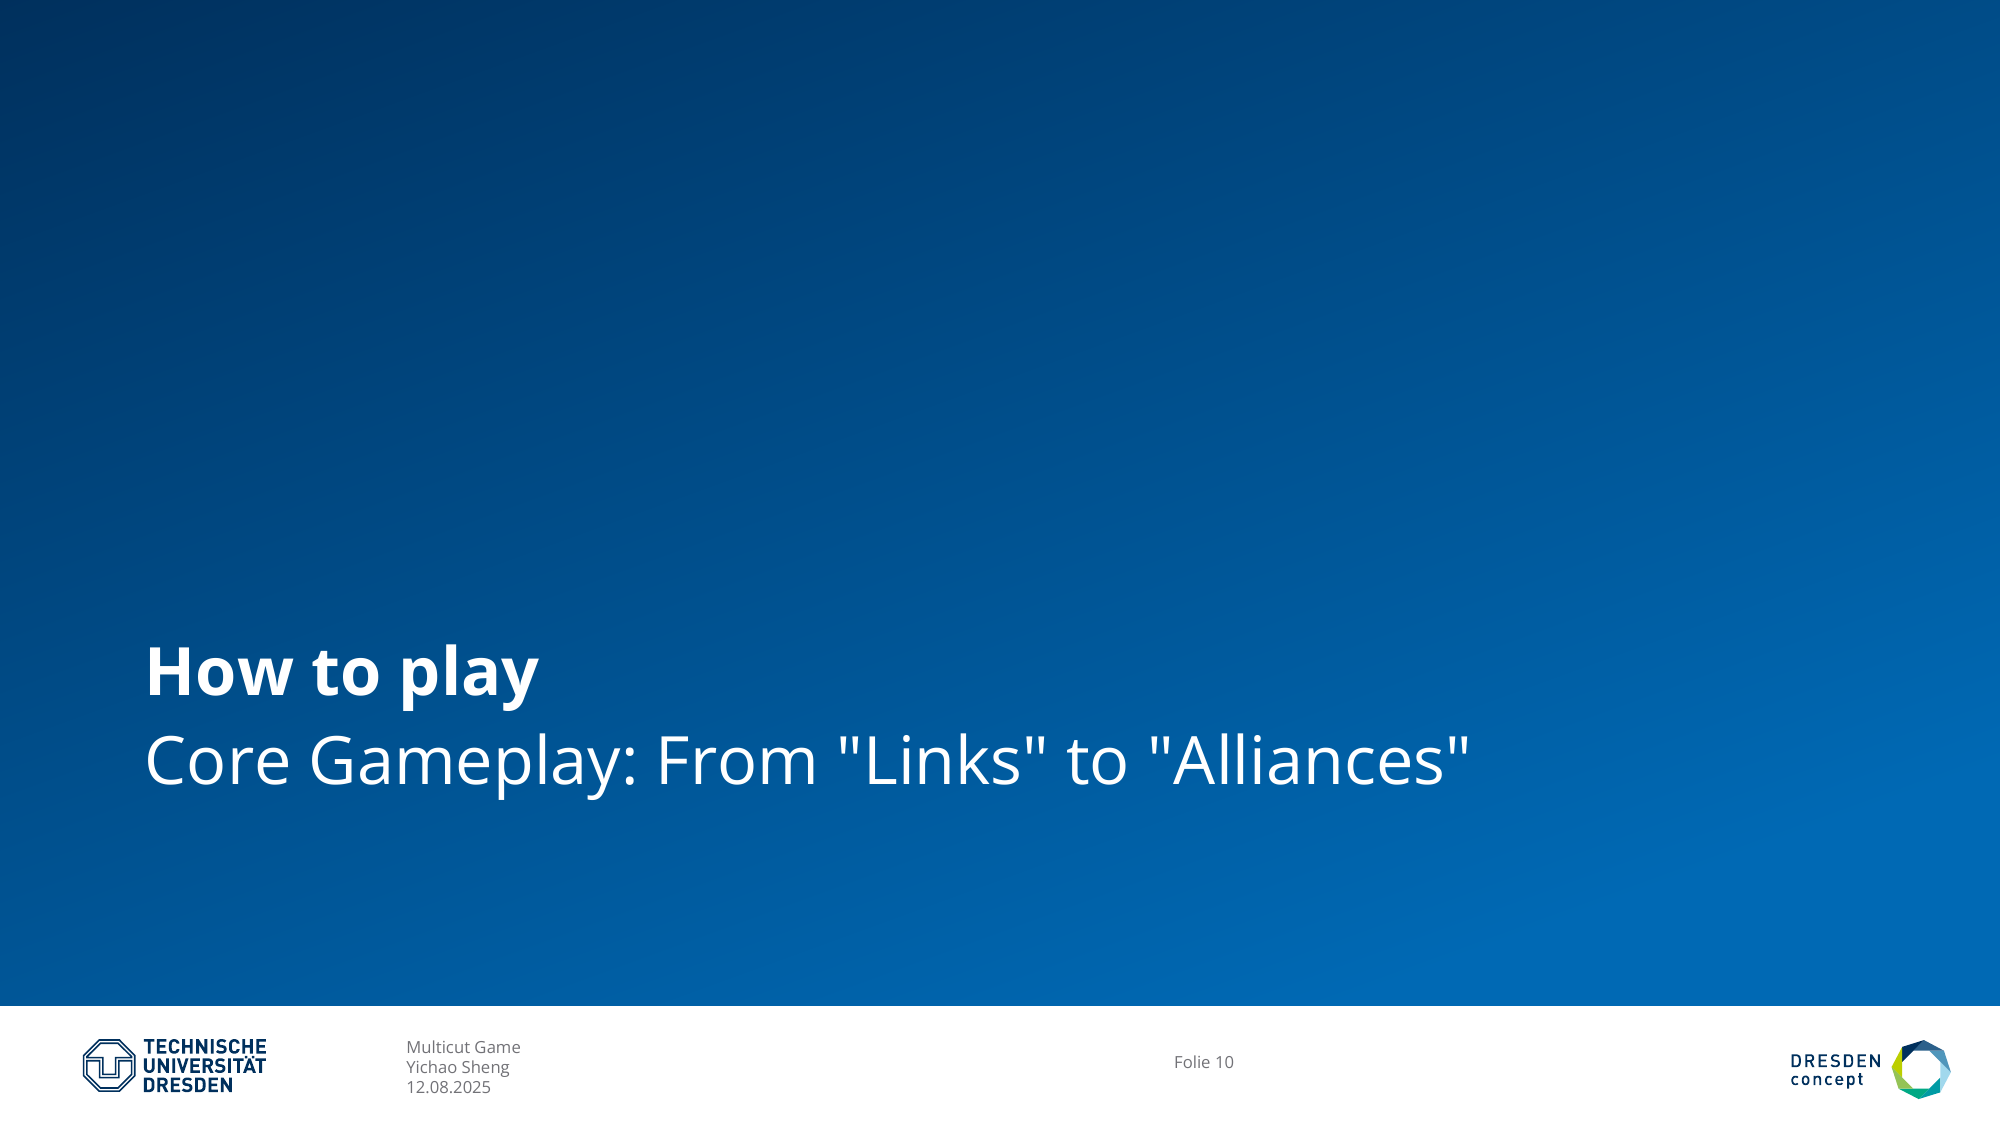

# How to play
Core Gameplay: From "Links" to "Alliances"